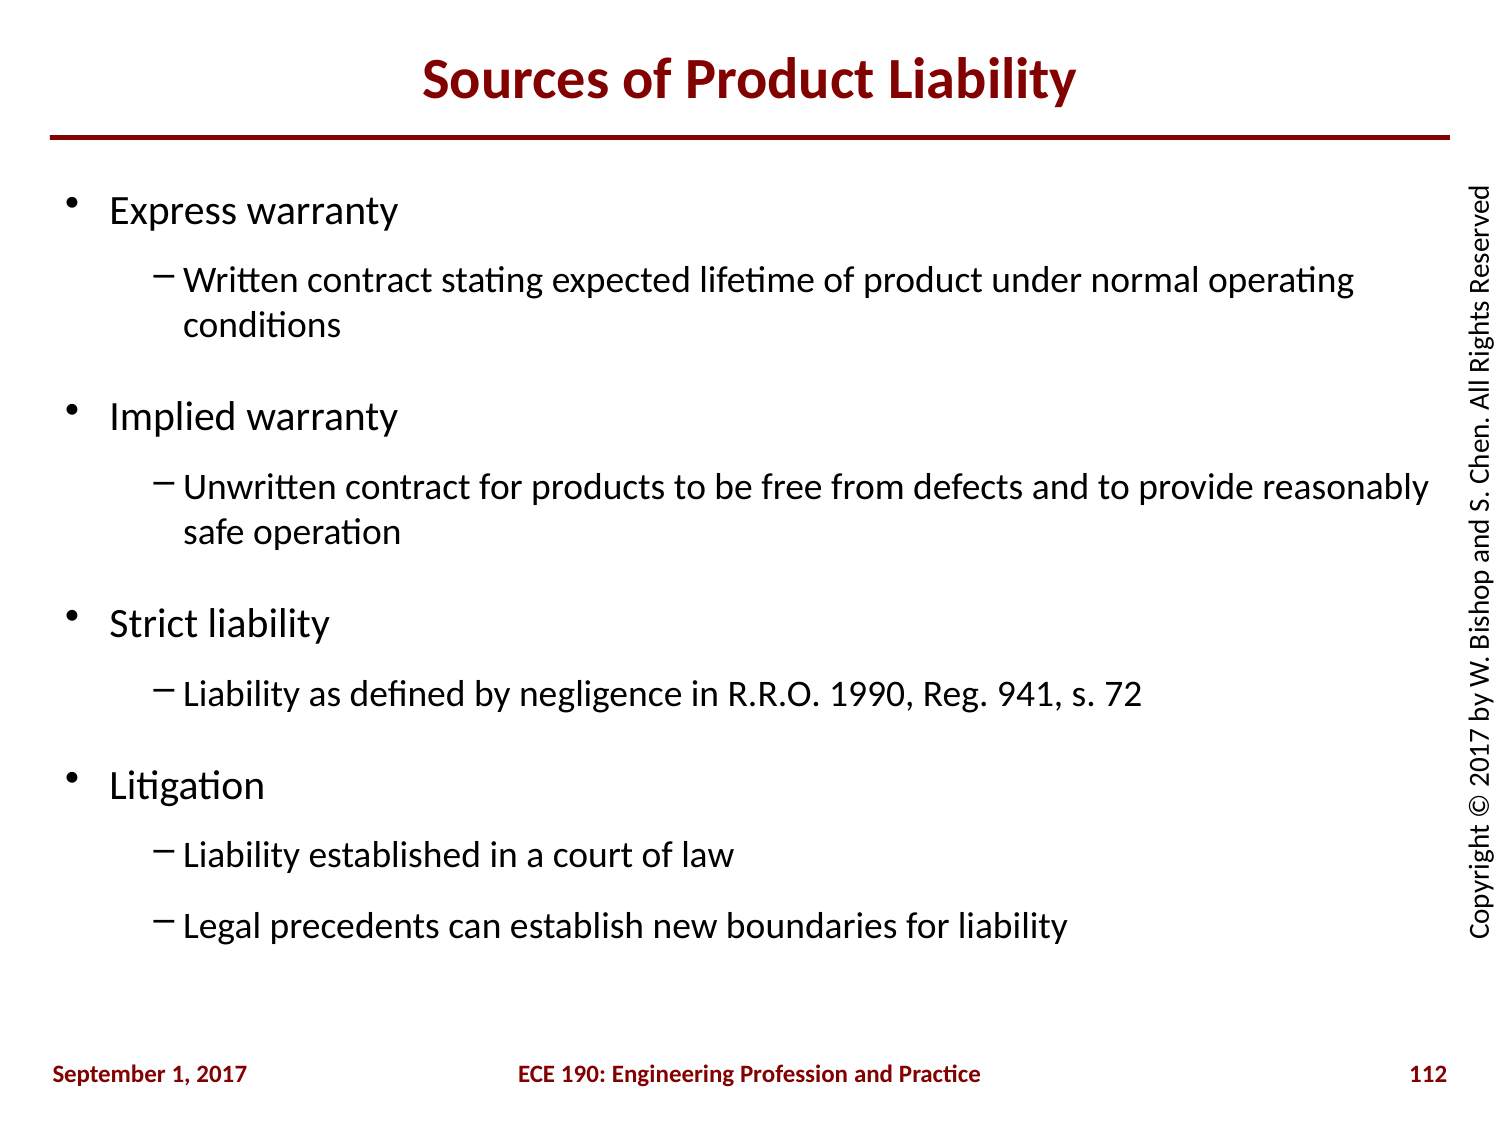

# Sources of Product Liability
Express warranty
Written contract stating expected lifetime of product under normal operating conditions
Implied warranty
Unwritten contract for products to be free from defects and to provide reasonably safe operation
Strict liability
Liability as defined by negligence in R.R.O. 1990, Reg. 941, s. 72
Litigation
Liability established in a court of law
Legal precedents can establish new boundaries for liability
September 1, 2017
ECE 190: Engineering Profession and Practice
112